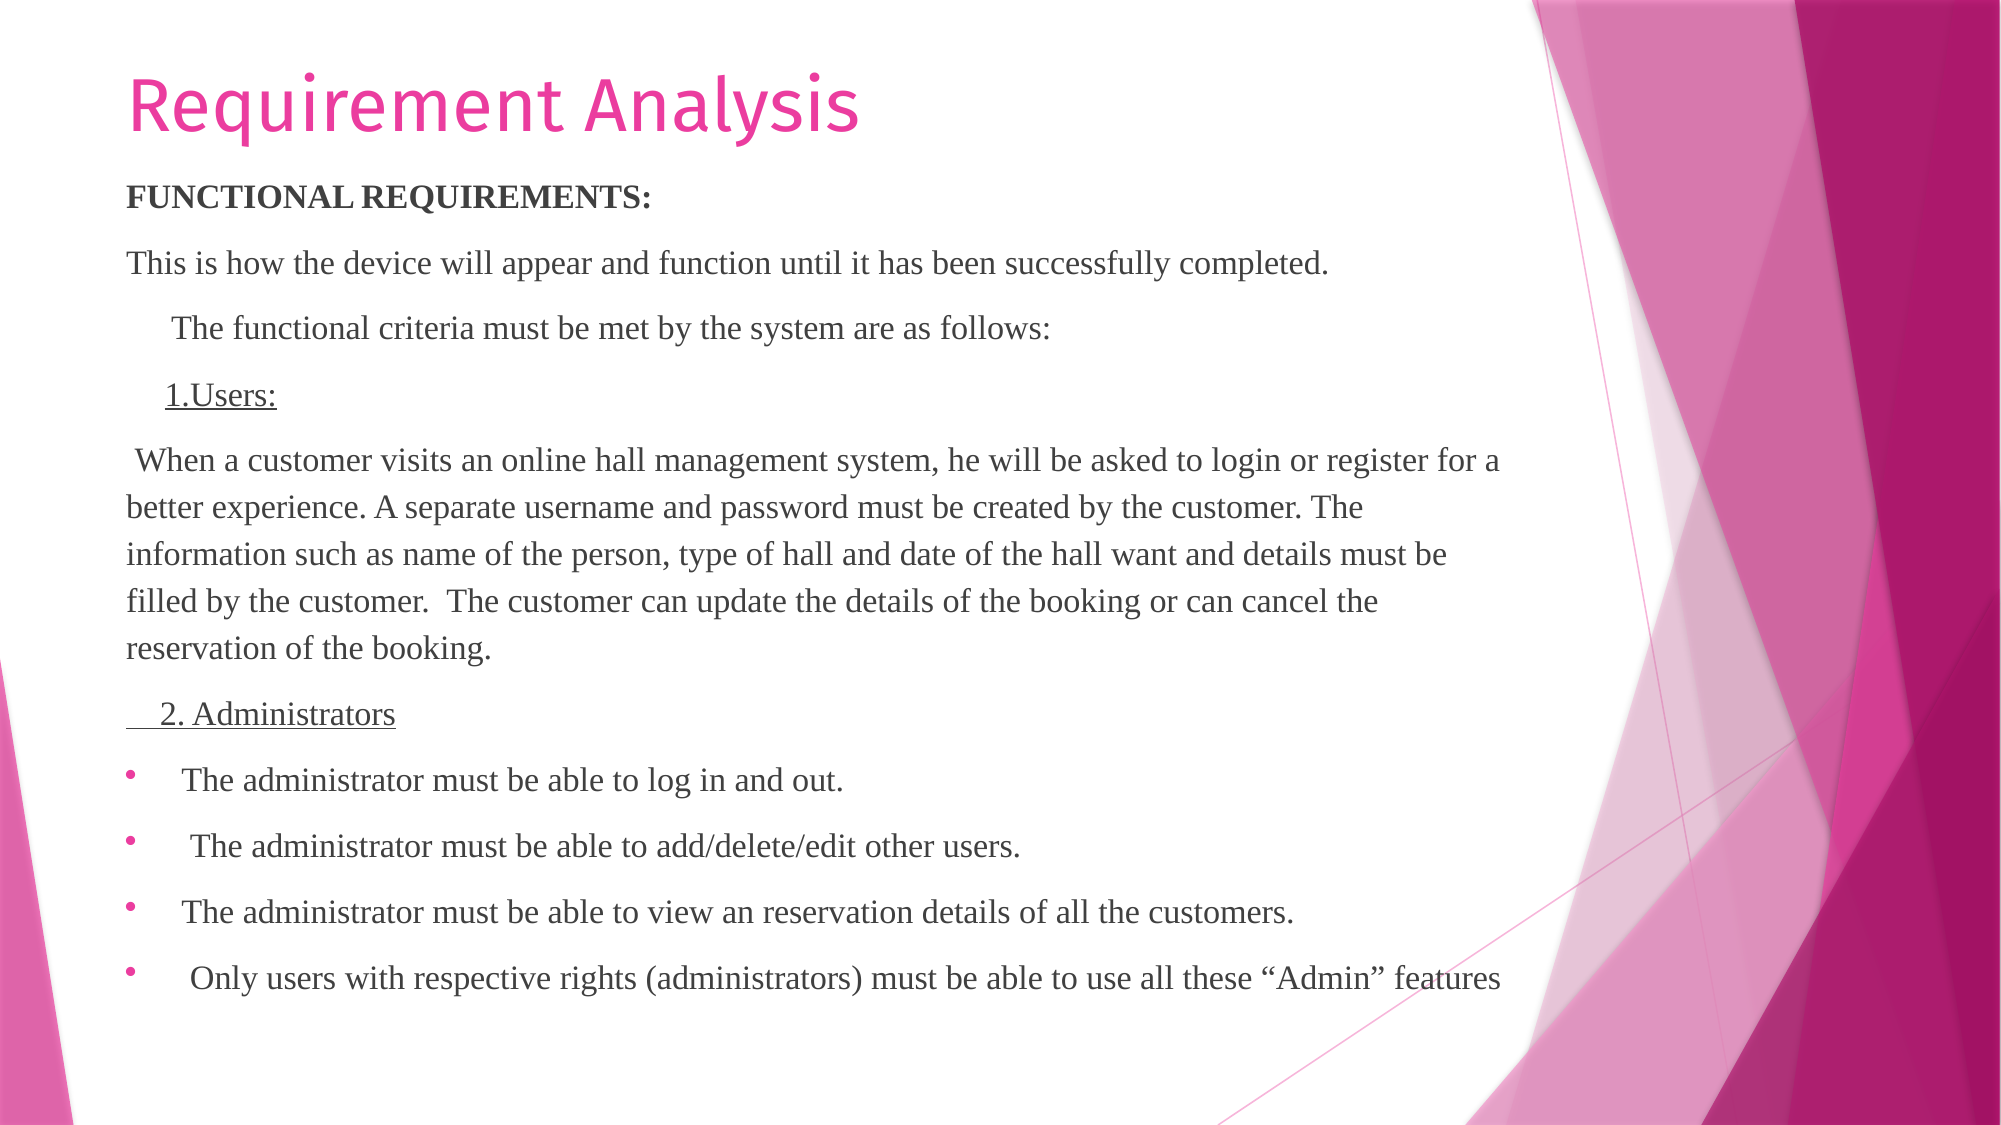

# Requirement Analysis
FUNCTIONAL REQUIREMENTS:
This is how the device will appear and function until it has been successfully completed.
      The functional criteria must be met by the system are as follows:
     1.Users:
 When a customer visits an online hall management system, he will be asked to login or register for a better experience. A separate username and password must be created by the customer. The information such as name of the person, type of hall and date of the hall want and details must be filled by the customer.  The customer can update the details of the booking or can cancel the reservation of the booking.
    2. Administrators
The administrator must be able to log in and out.
 The administrator must be able to add/delete/edit other users.
The administrator must be able to view an reservation details of all the customers.
 Only users with respective rights (administrators) must be able to use all these “Admin” features